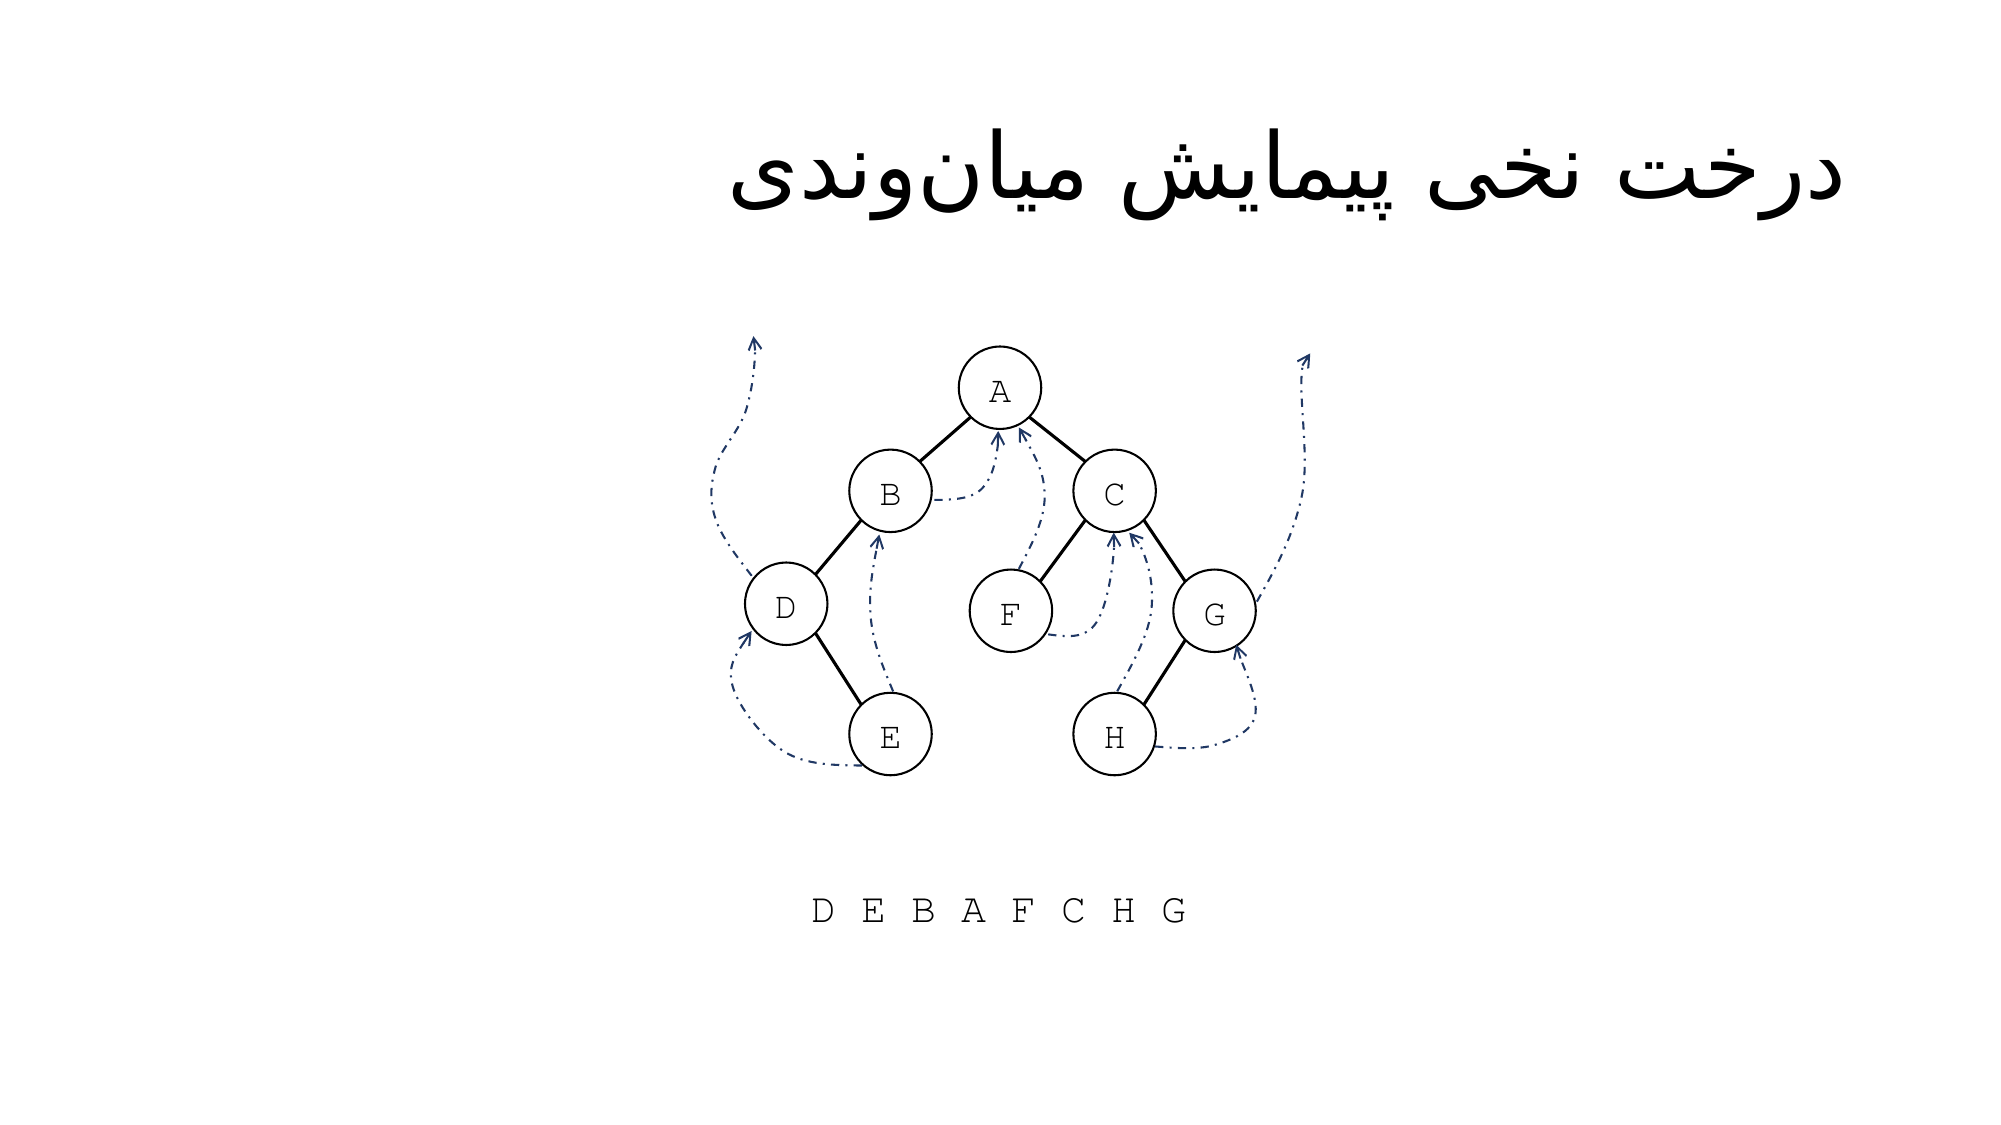

# درخت نخی پیمایش میان‌وندی

A

B
C

D
F
G

E
H
D E B A F C H G